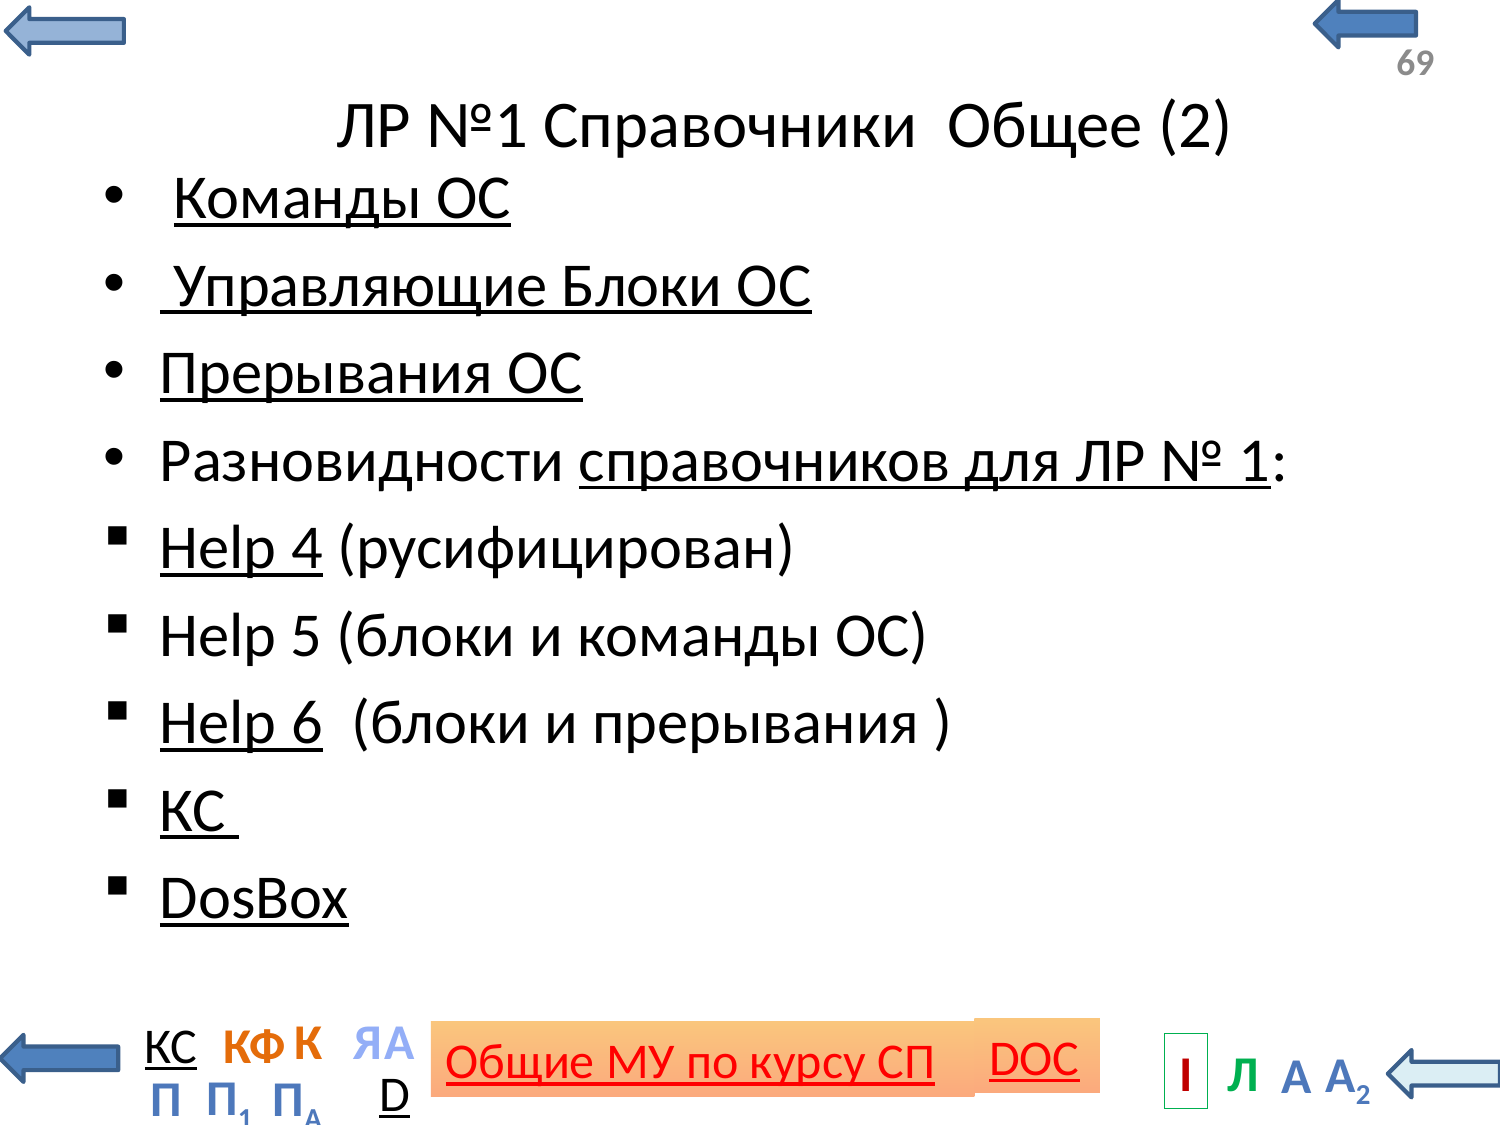

# ЛР №1 Справочники  Общее (2)
 Команды ОС
 Управляющие Блоки ОС
Прерывания ОС
Разновидности справочников для ЛР № 1:
Help 4 (русифицирован)
Help 5 (блоки и команды ОС)
Help 6  (блоки и прерывания )
КС
DosBox